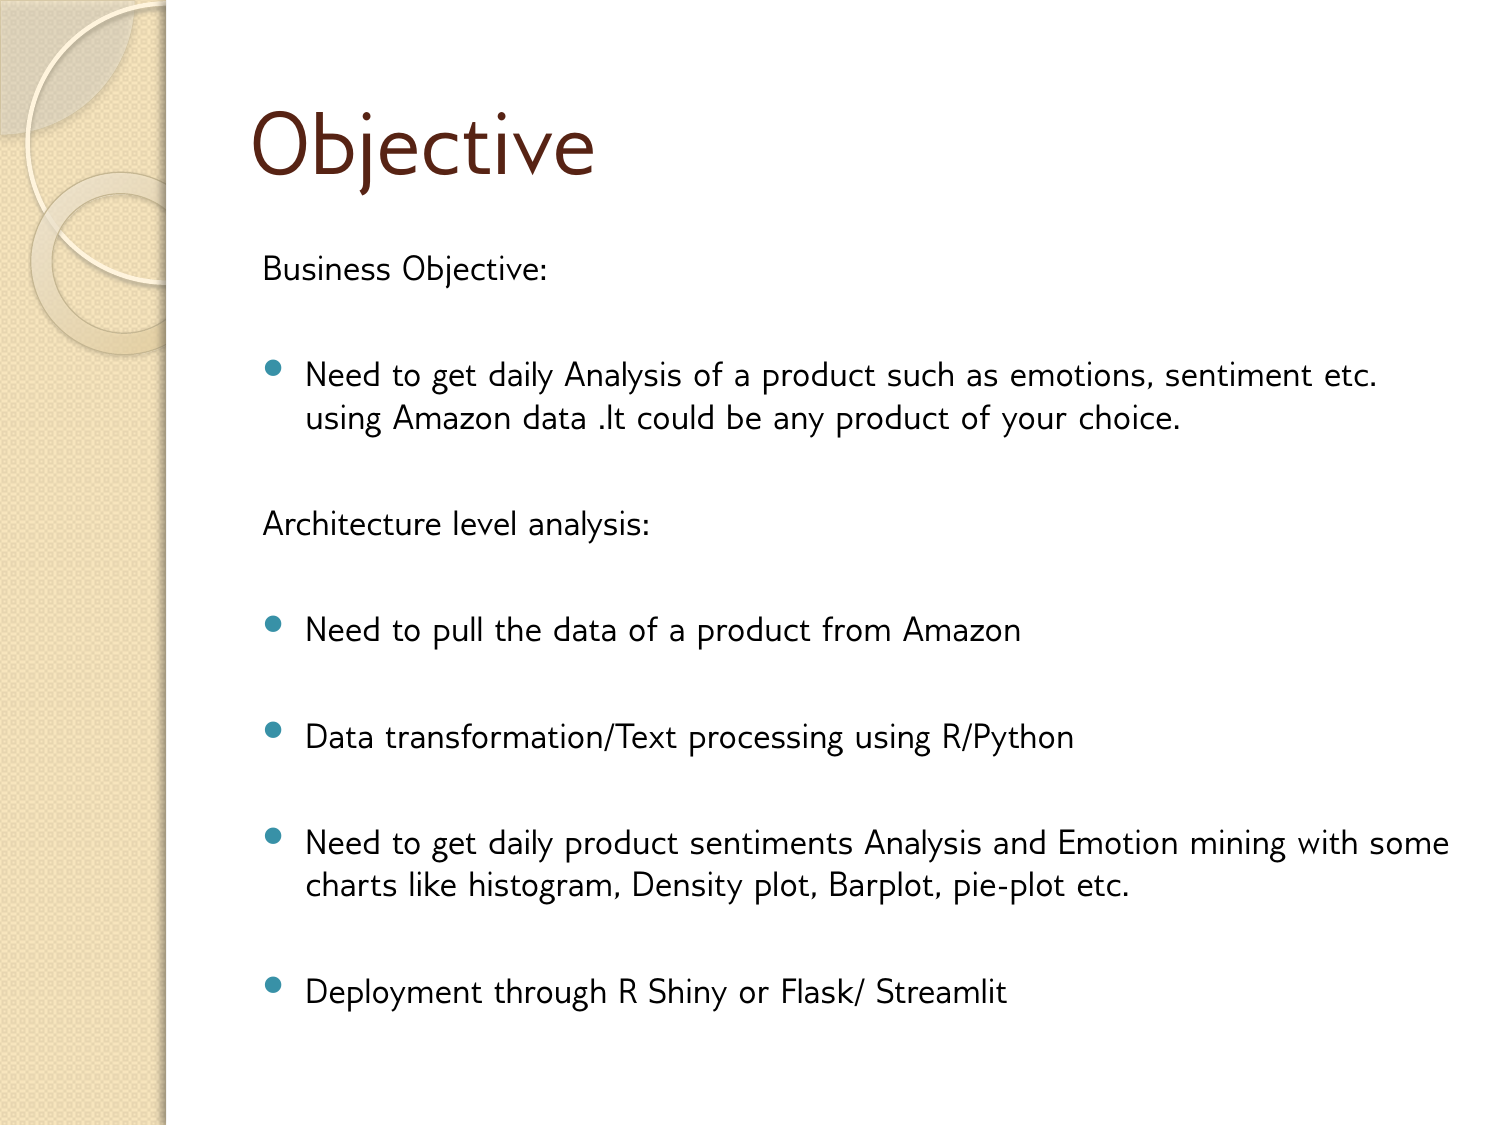

# Objective
Business Objective:

Need to get daily Analysis of a product such as emotions, sentiment etc. using Amazon data .It could be any product of your choice.

Architecture level analysis:

Need to pull the data of a product from Amazon

Data transformation/Text processing using R/Python

Need to get daily product sentiments Analysis and Emotion mining with some charts like histogram, Density plot, Barplot, pie-plot etc.

Deployment through R Shiny or Flask/ Streamlit